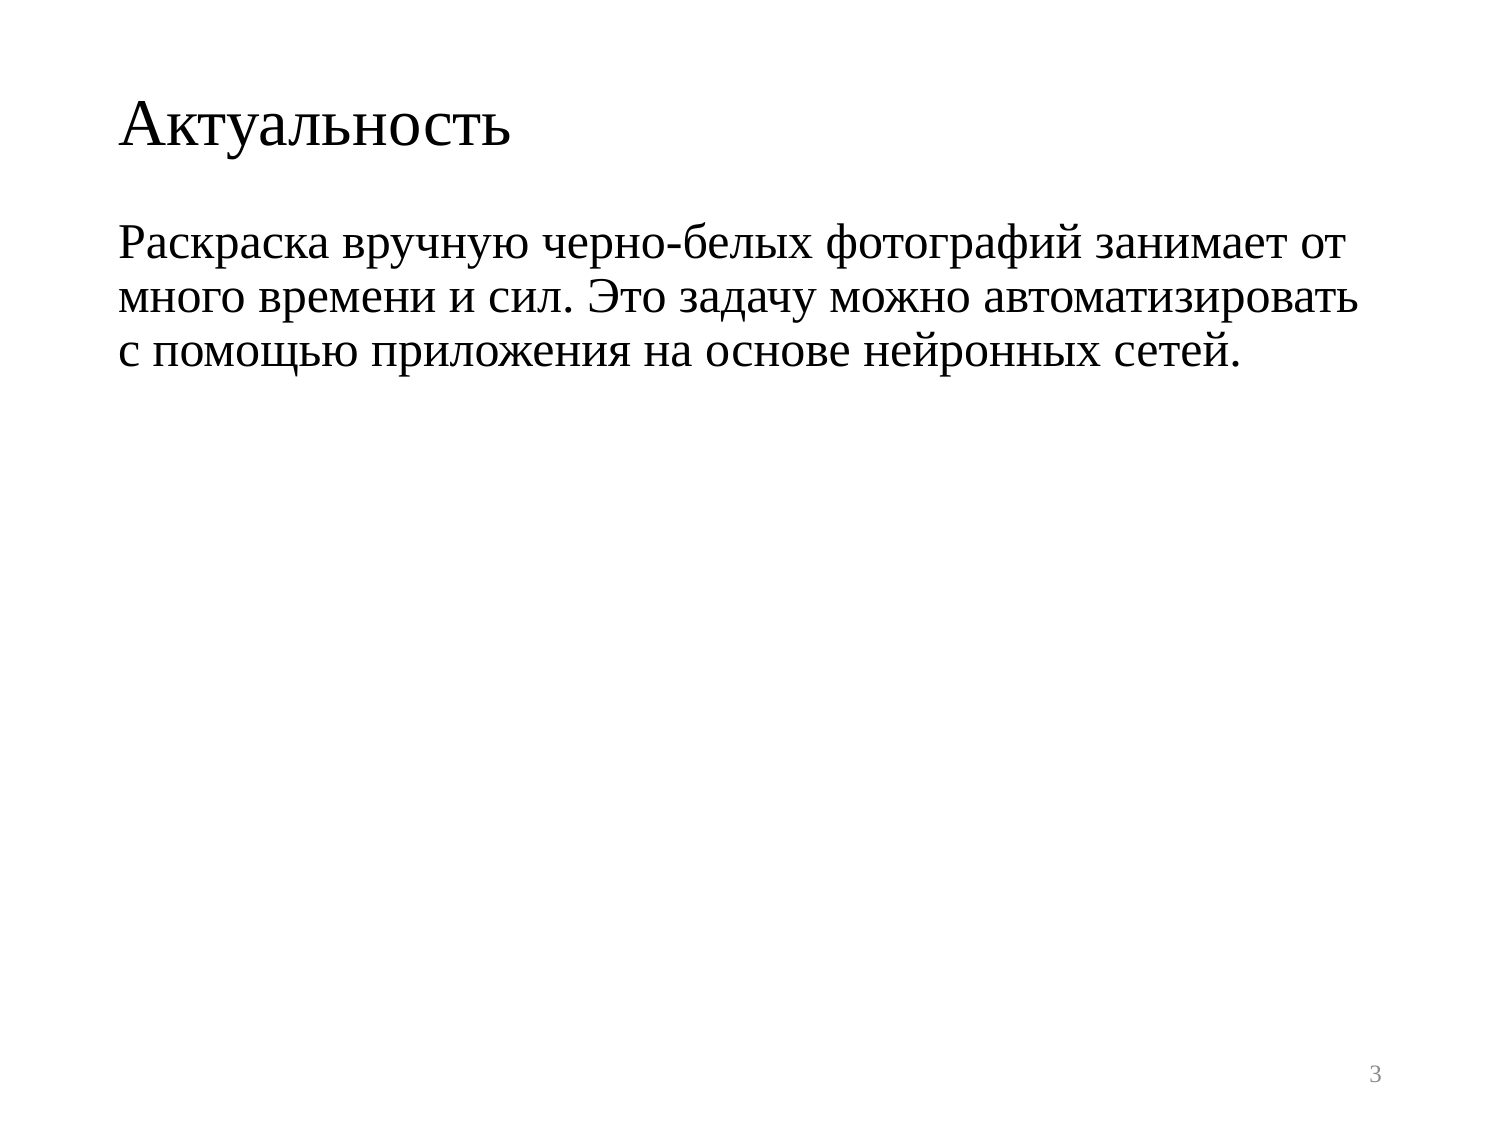

# Актуальность
Раскраска вручную черно-белых фотографий занимает от много времени и сил. Это задачу можно автоматизировать с помощью приложения на основе нейронных сетей.

3